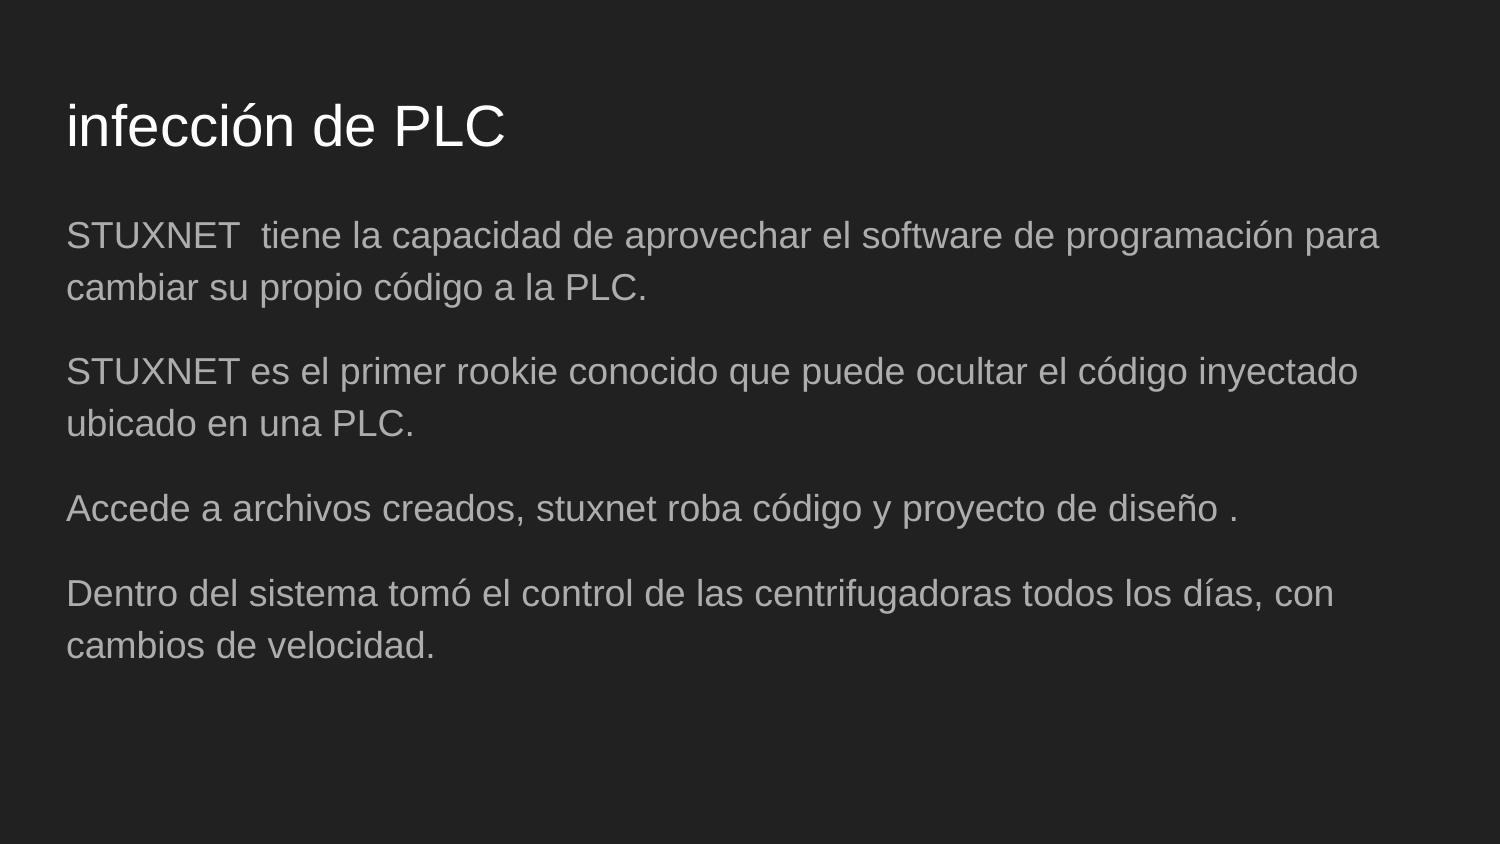

# infección de PLC
STUXNET  tiene la capacidad de aprovechar el software de programación para cambiar su propio código a la PLC.
STUXNET es el primer rookie conocido que puede ocultar el código inyectado ubicado en una PLC.
Accede a archivos creados, stuxnet roba código y proyecto de diseño .
Dentro del sistema tomó el control de las centrifugadoras todos los días, con cambios de velocidad.